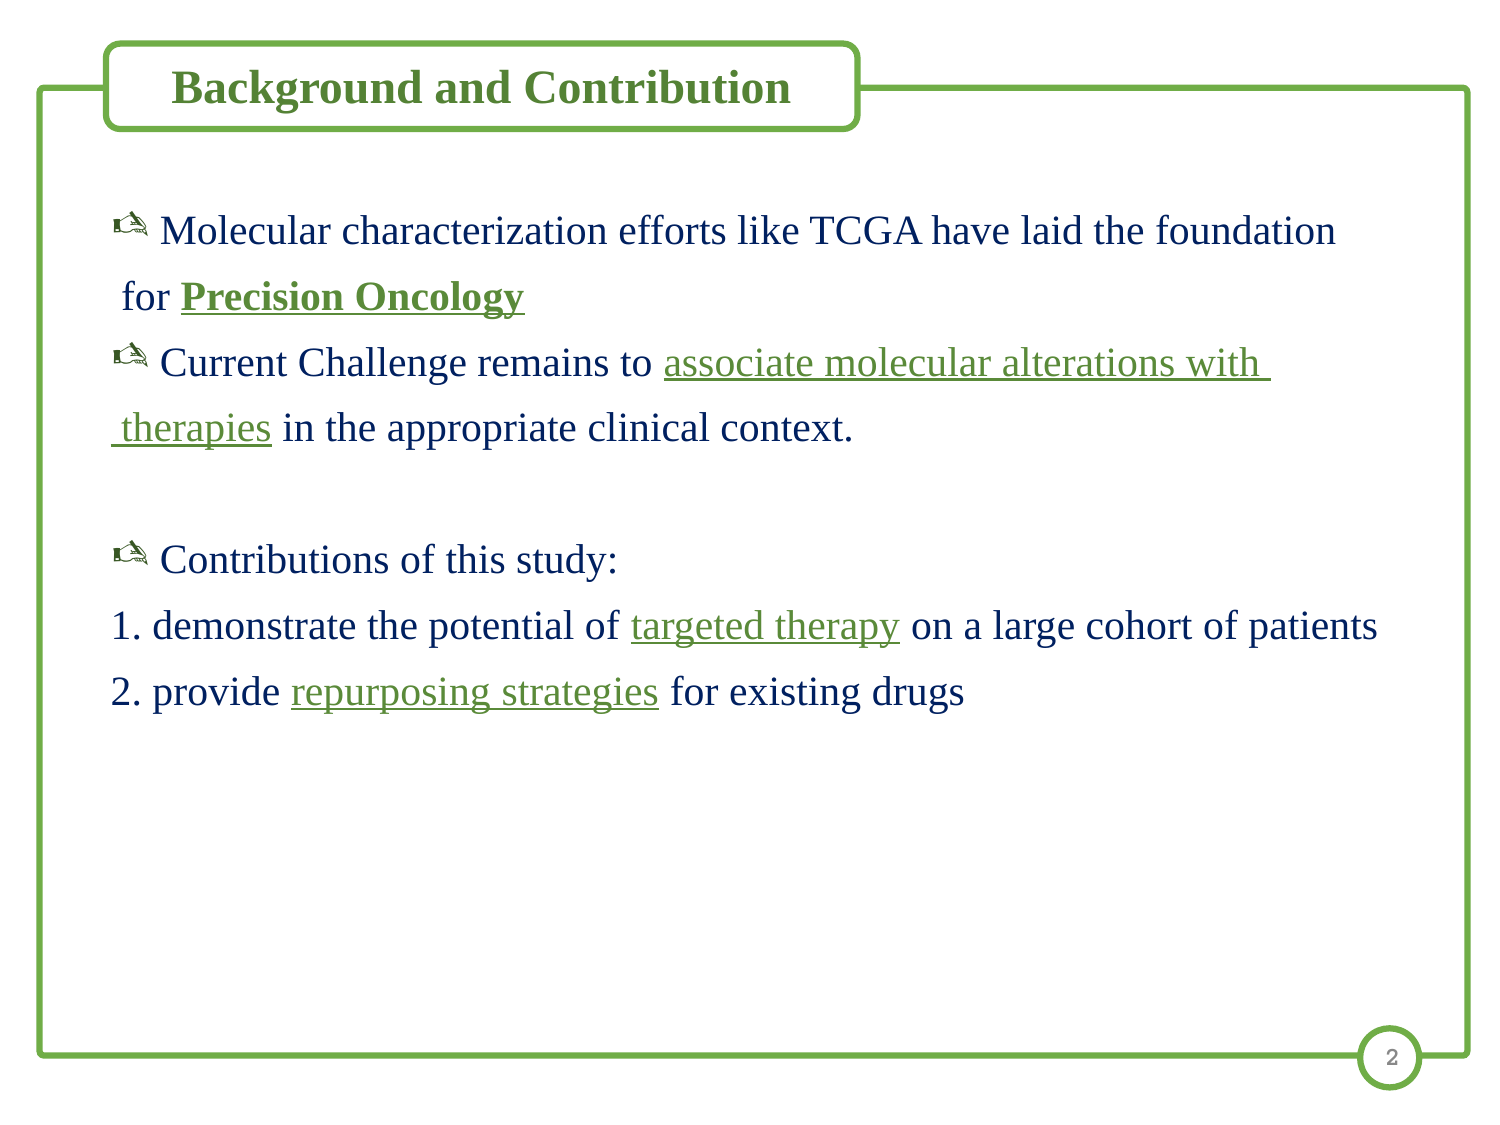

# Background and Contribution
 Molecular characterization efforts like TCGA have laid the foundation
 for Precision Oncology
 Current Challenge remains to associate molecular alterations with
 therapies in the appropriate clinical context.

 Contributions of this study:
1. demonstrate the potential of targeted therapy on a large cohort of patients
2. provide repurposing strategies for existing drugs
2